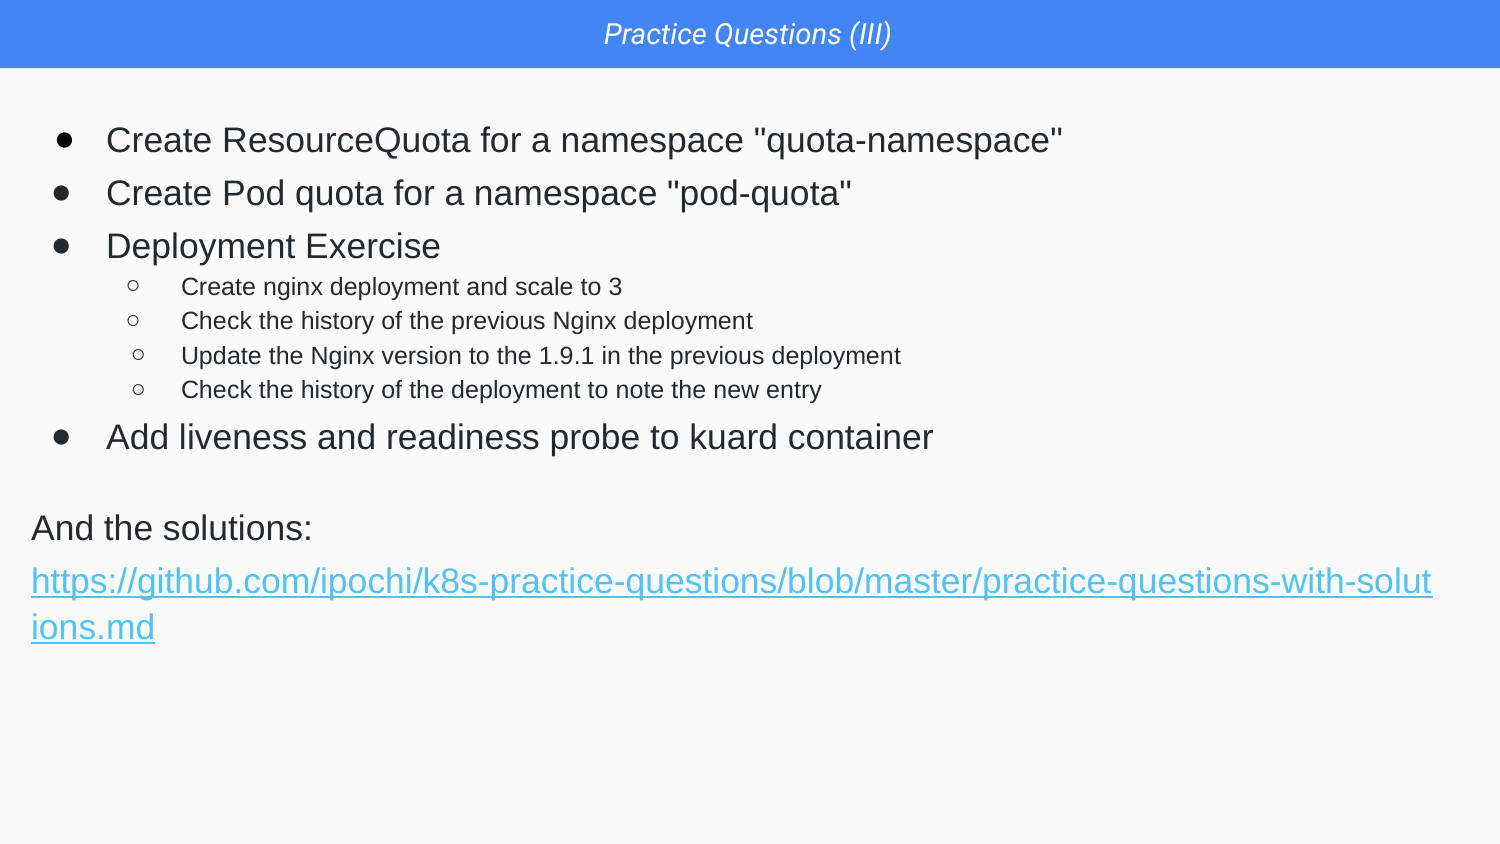

Practice Questions (III)
Create ResourceQuota for a namespace "quota-namespace"
Create Pod quota for a namespace "pod-quota"
Deployment Exercise
Create nginx deployment and scale to 3
Check the history of the previous Nginx deployment
Update the Nginx version to the 1.9.1 in the previous deployment
Check the history of the deployment to note the new entry
Add liveness and readiness probe to kuard container
And the solutions:
https://github.com/ipochi/k8s-practice-questions/blob/master/practice-questions-with-solutions.md